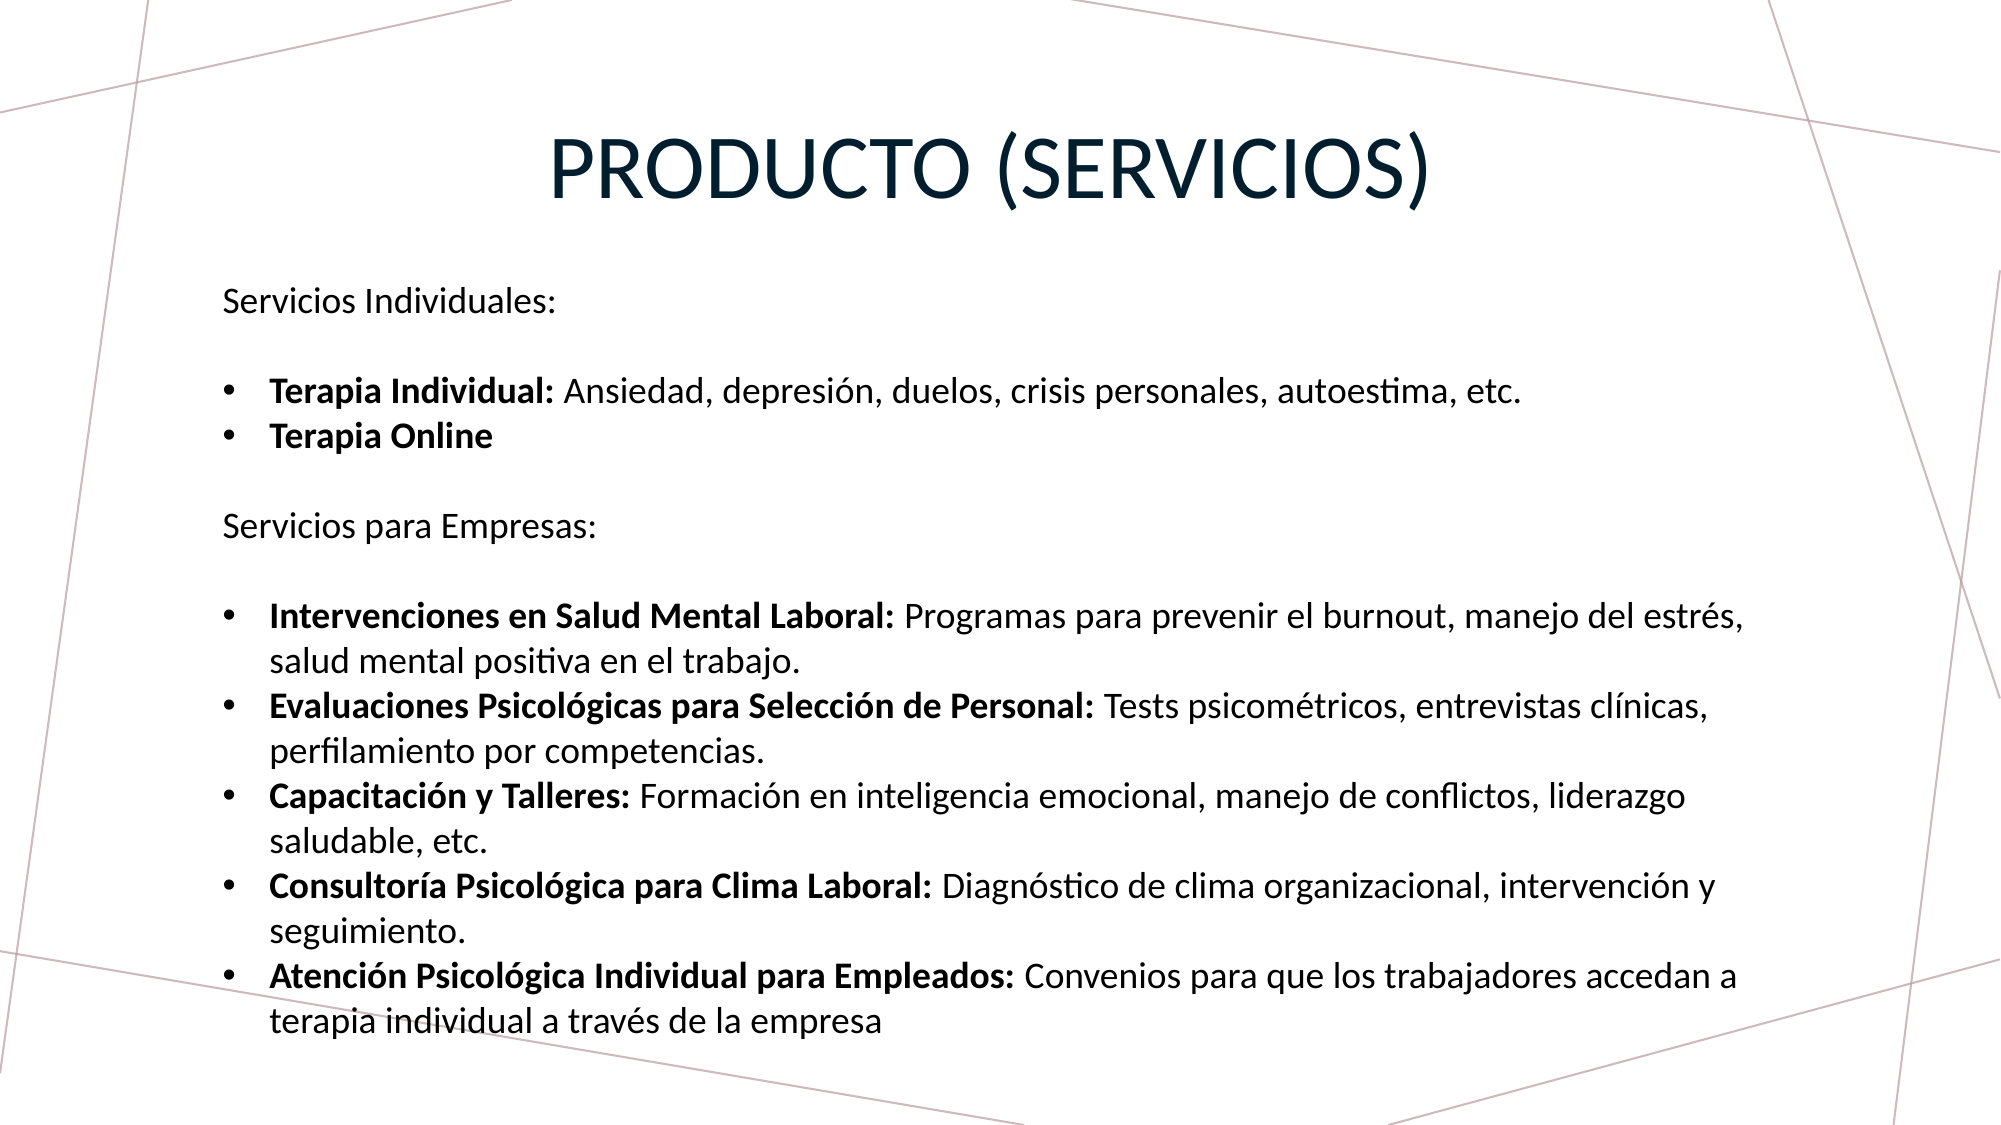

# Producto (servicios)
Servicios Individuales:
Terapia Individual: Ansiedad, depresión, duelos, crisis personales, autoestima, etc.
Terapia Online

Servicios para Empresas:

Intervenciones en Salud Mental Laboral: Programas para prevenir el burnout, manejo del estrés, salud mental positiva en el trabajo.
Evaluaciones Psicológicas para Selección de Personal: Tests psicométricos, entrevistas clínicas, perfilamiento por competencias.
Capacitación y Talleres: Formación en inteligencia emocional, manejo de conflictos, liderazgo saludable, etc.
Consultoría Psicológica para Clima Laboral: Diagnóstico de clima organizacional, intervención y seguimiento.
Atención Psicológica Individual para Empleados: Convenios para que los trabajadores accedan a terapia individual a través de la empresa